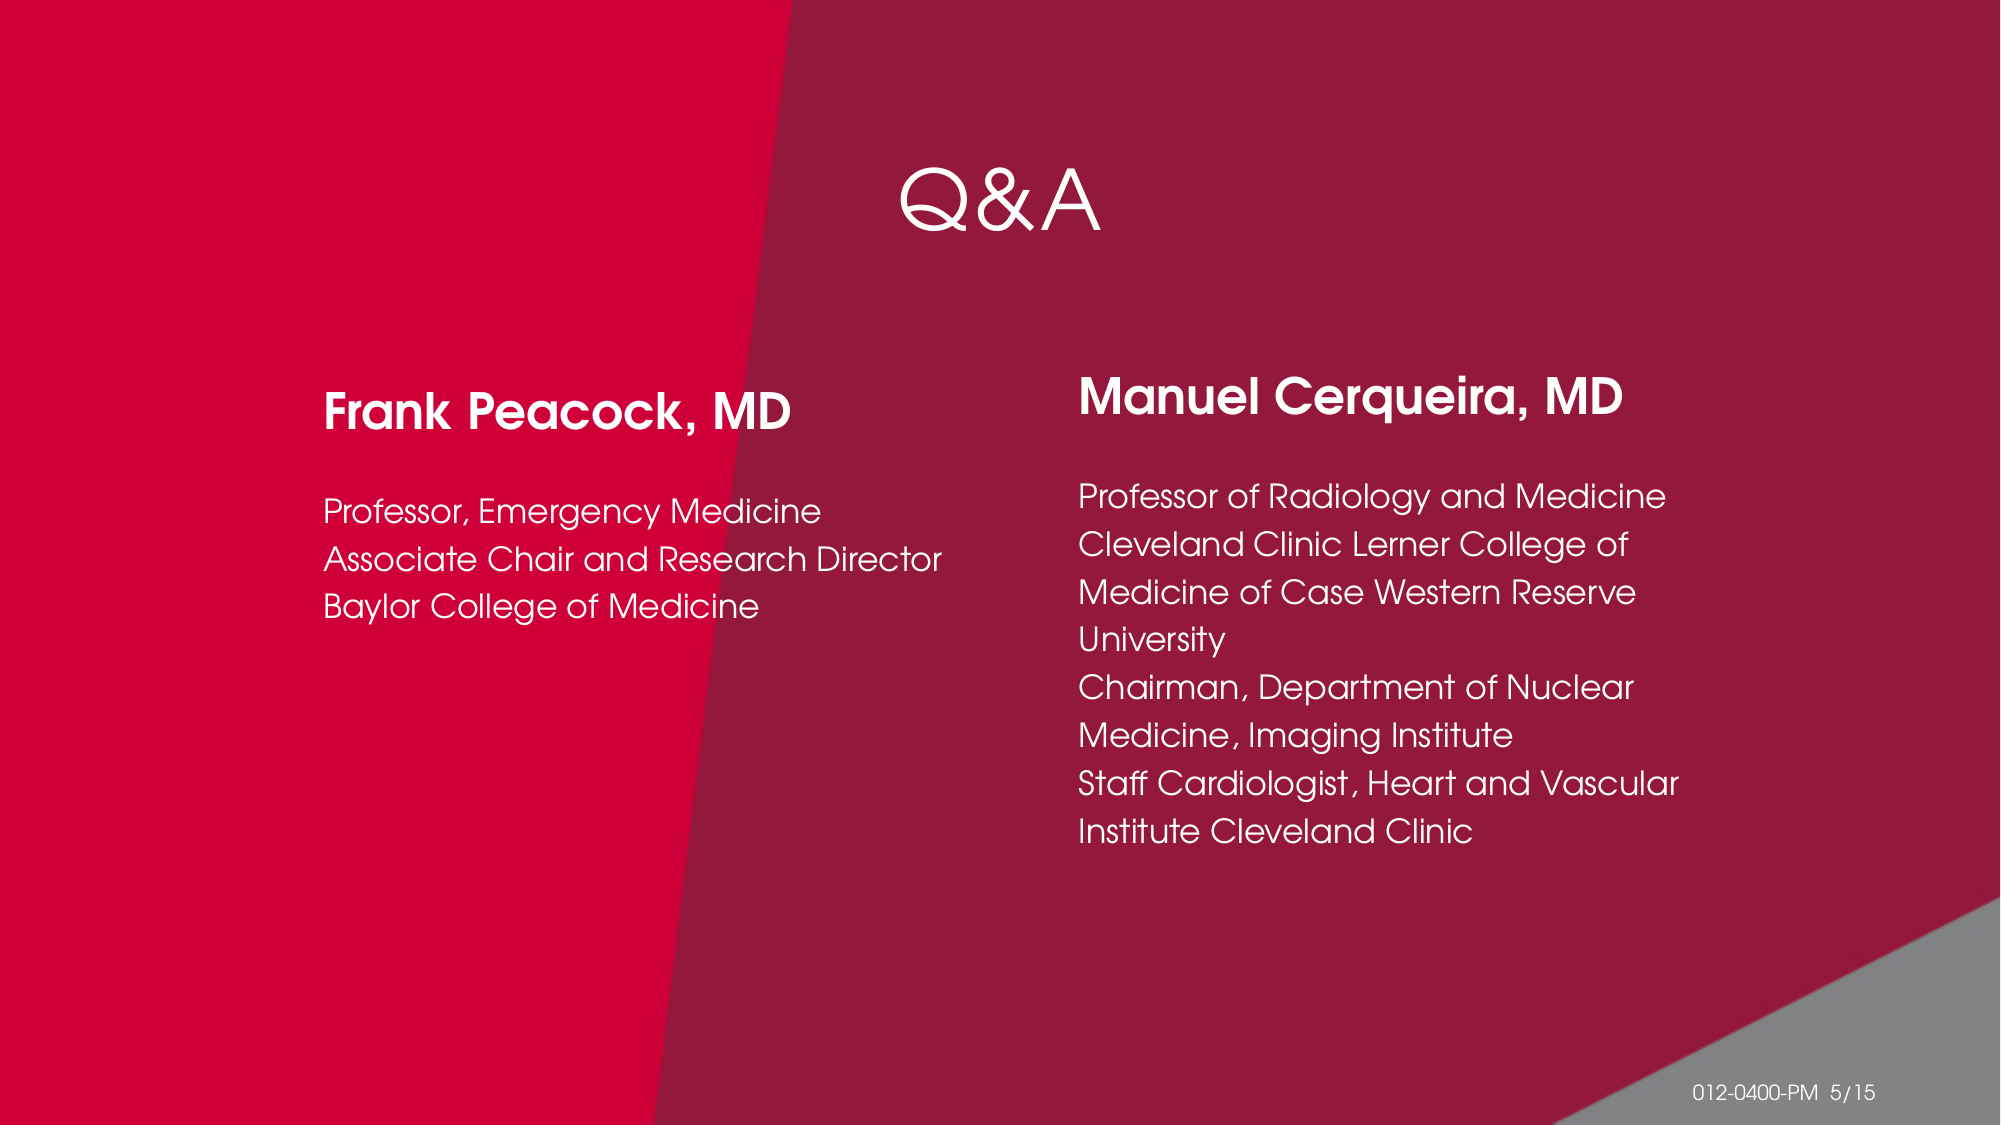

# Q&A
Manuel Cerqueira, MD

Professor of Radiology and Medicine
Cleveland Clinic Lerner College of Medicine of Case Western Reserve University
Chairman, Department of Nuclear Medicine, Imaging Institute
Staff Cardiologist, Heart and Vascular Institute Cleveland Clinic
Frank Peacock, MD

Professor, Emergency Medicine
Associate Chair and Research Director
Baylor College of Medicine